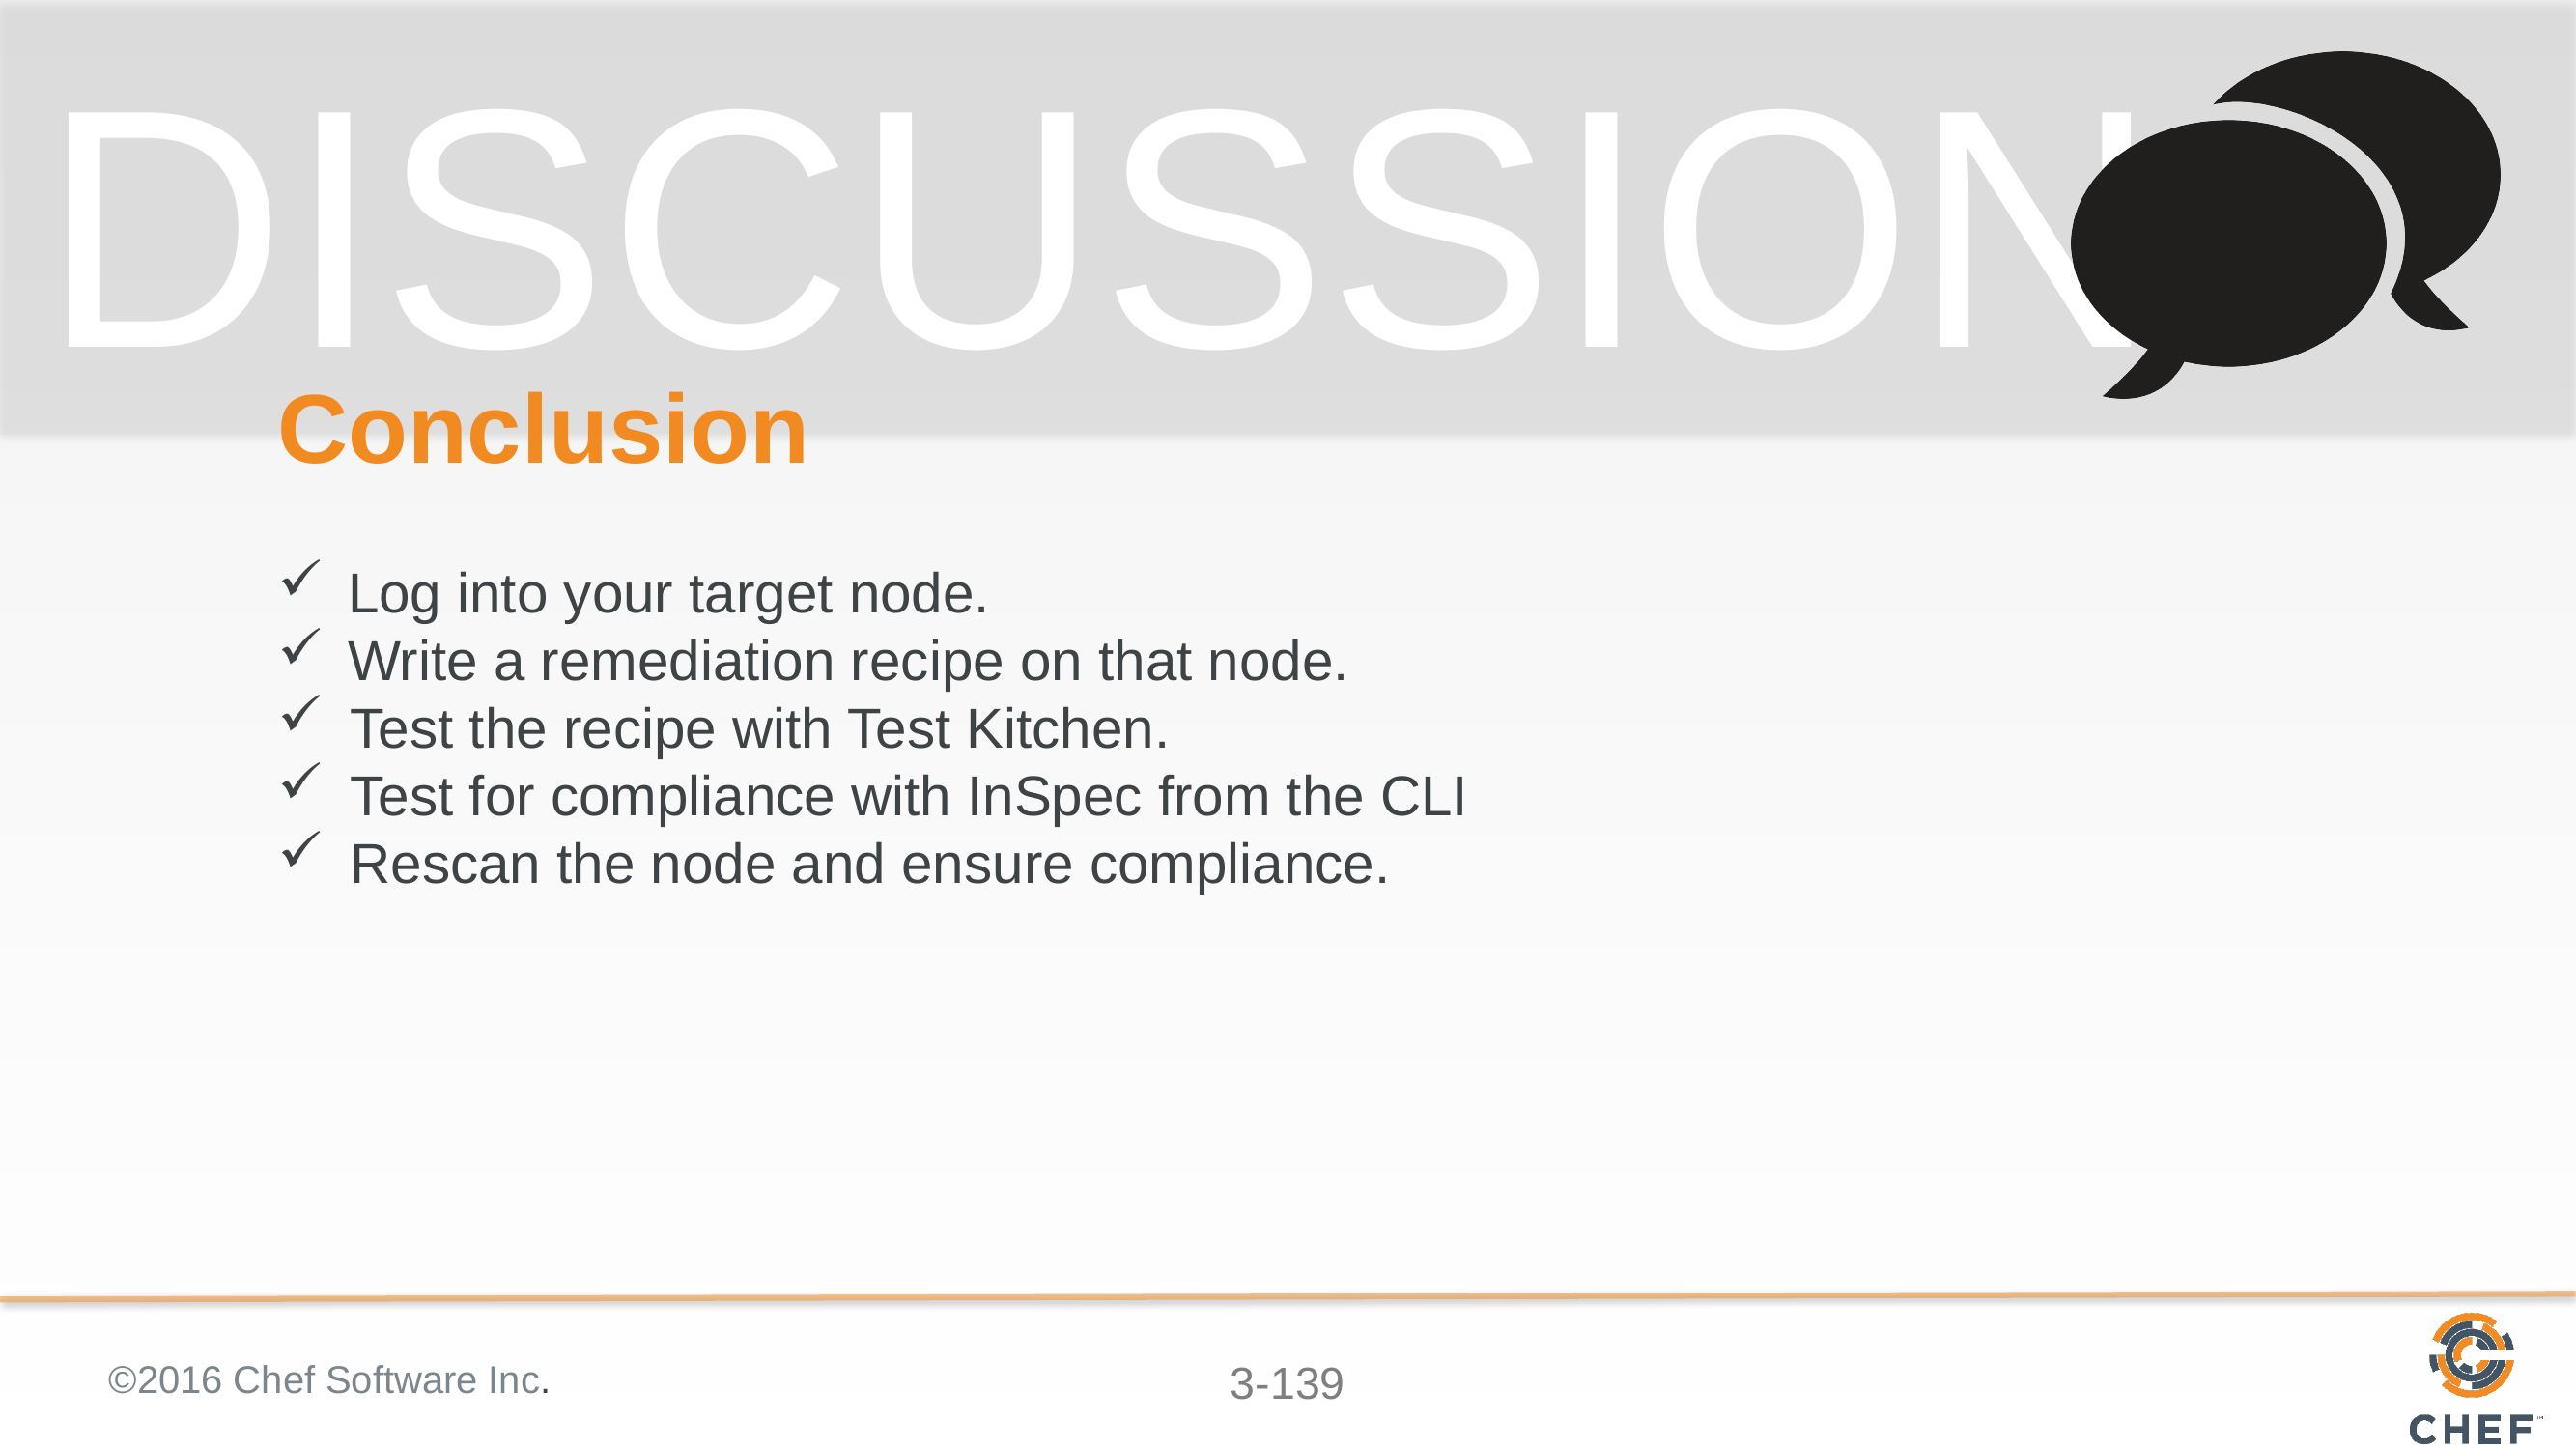

# Conclusion
 Log into your target node.
 Write a remediation recipe on that node.
Test the recipe with Test Kitchen.
Test for compliance with InSpec from the CLI
Rescan the node and ensure compliance.